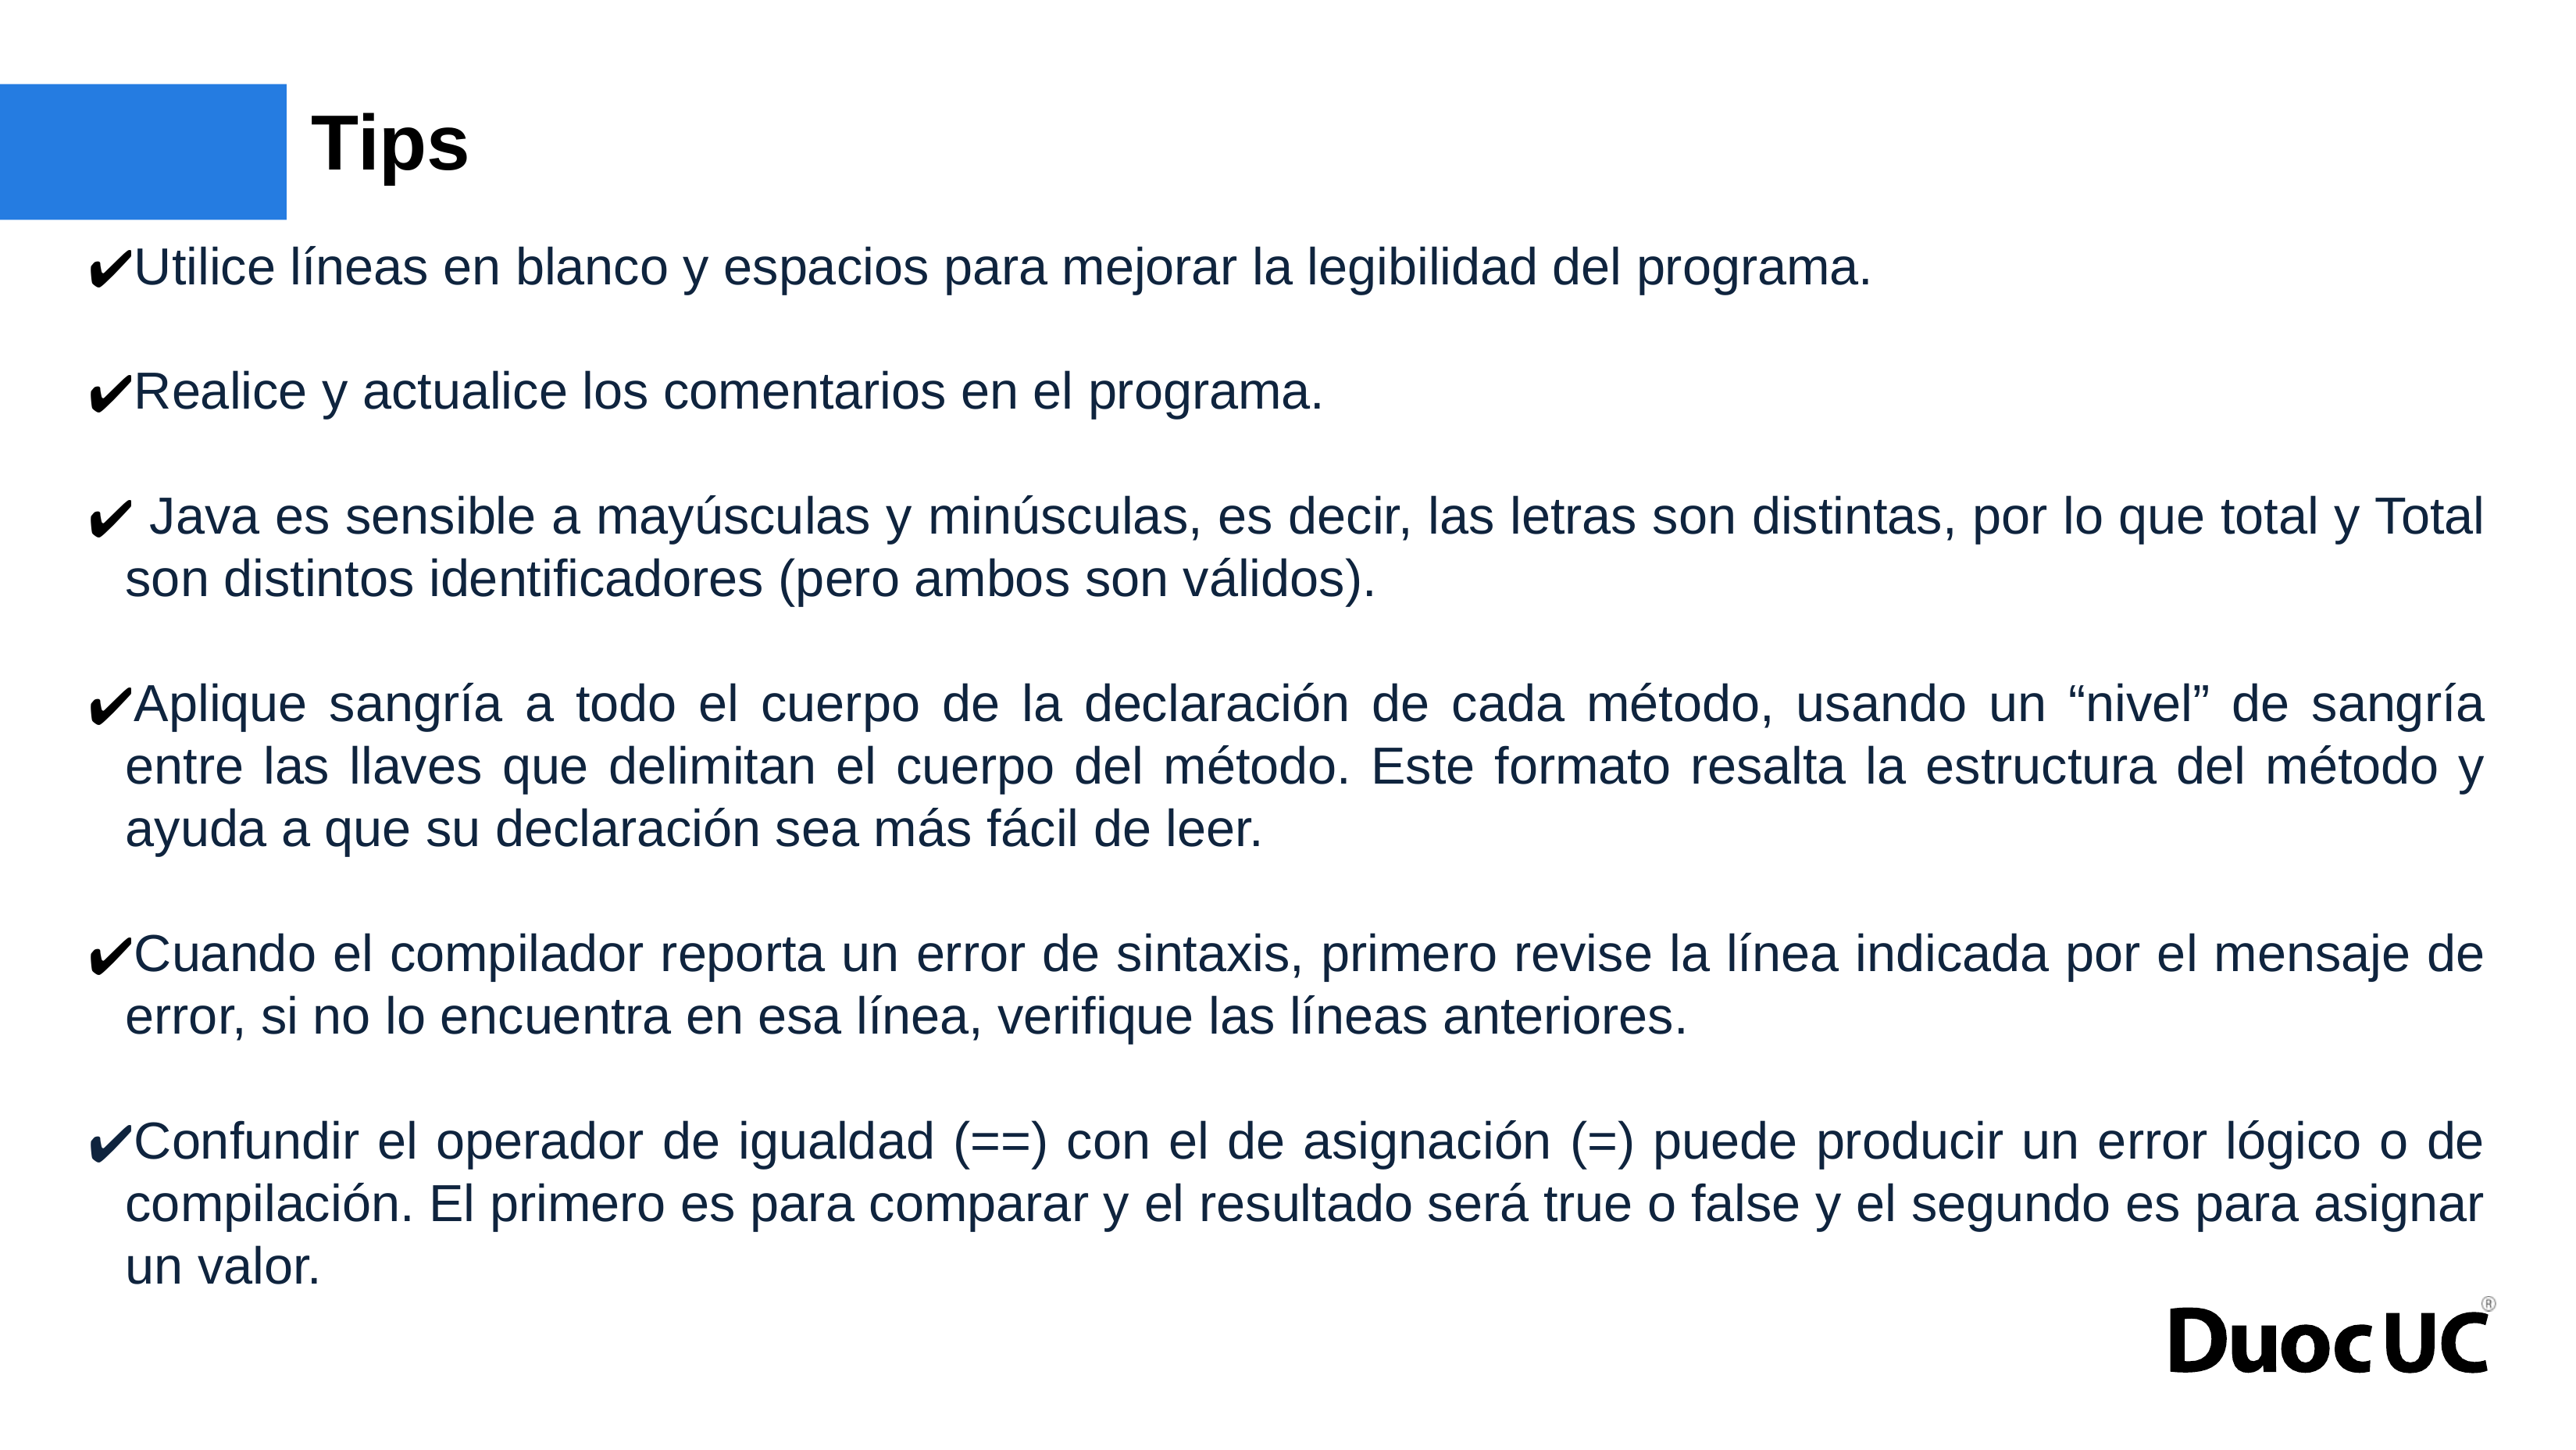

# Tips
Utilice líneas en blanco y espacios para mejorar la legibilidad del programa.

Realice y actualice los comentarios en el programa.

 Java es sensible a mayúsculas y minúsculas, es decir, las letras son distintas, por lo que total y Total son distintos identificadores (pero ambos son válidos).

Aplique sangría a todo el cuerpo de la declaración de cada método, usando un “nivel” de sangría entre las llaves que delimitan el cuerpo del método. Este formato resalta la estructura del método y ayuda a que su declaración sea más fácil de leer.

Cuando el compilador reporta un error de sintaxis, primero revise la línea indicada por el mensaje de error, si no lo encuentra en esa línea, verifique las líneas anteriores.

Confundir el operador de igualdad (==) con el de asignación (=) puede producir un error lógico o de compilación. El primero es para comparar y el resultado será true o false y el segundo es para asignar un valor.